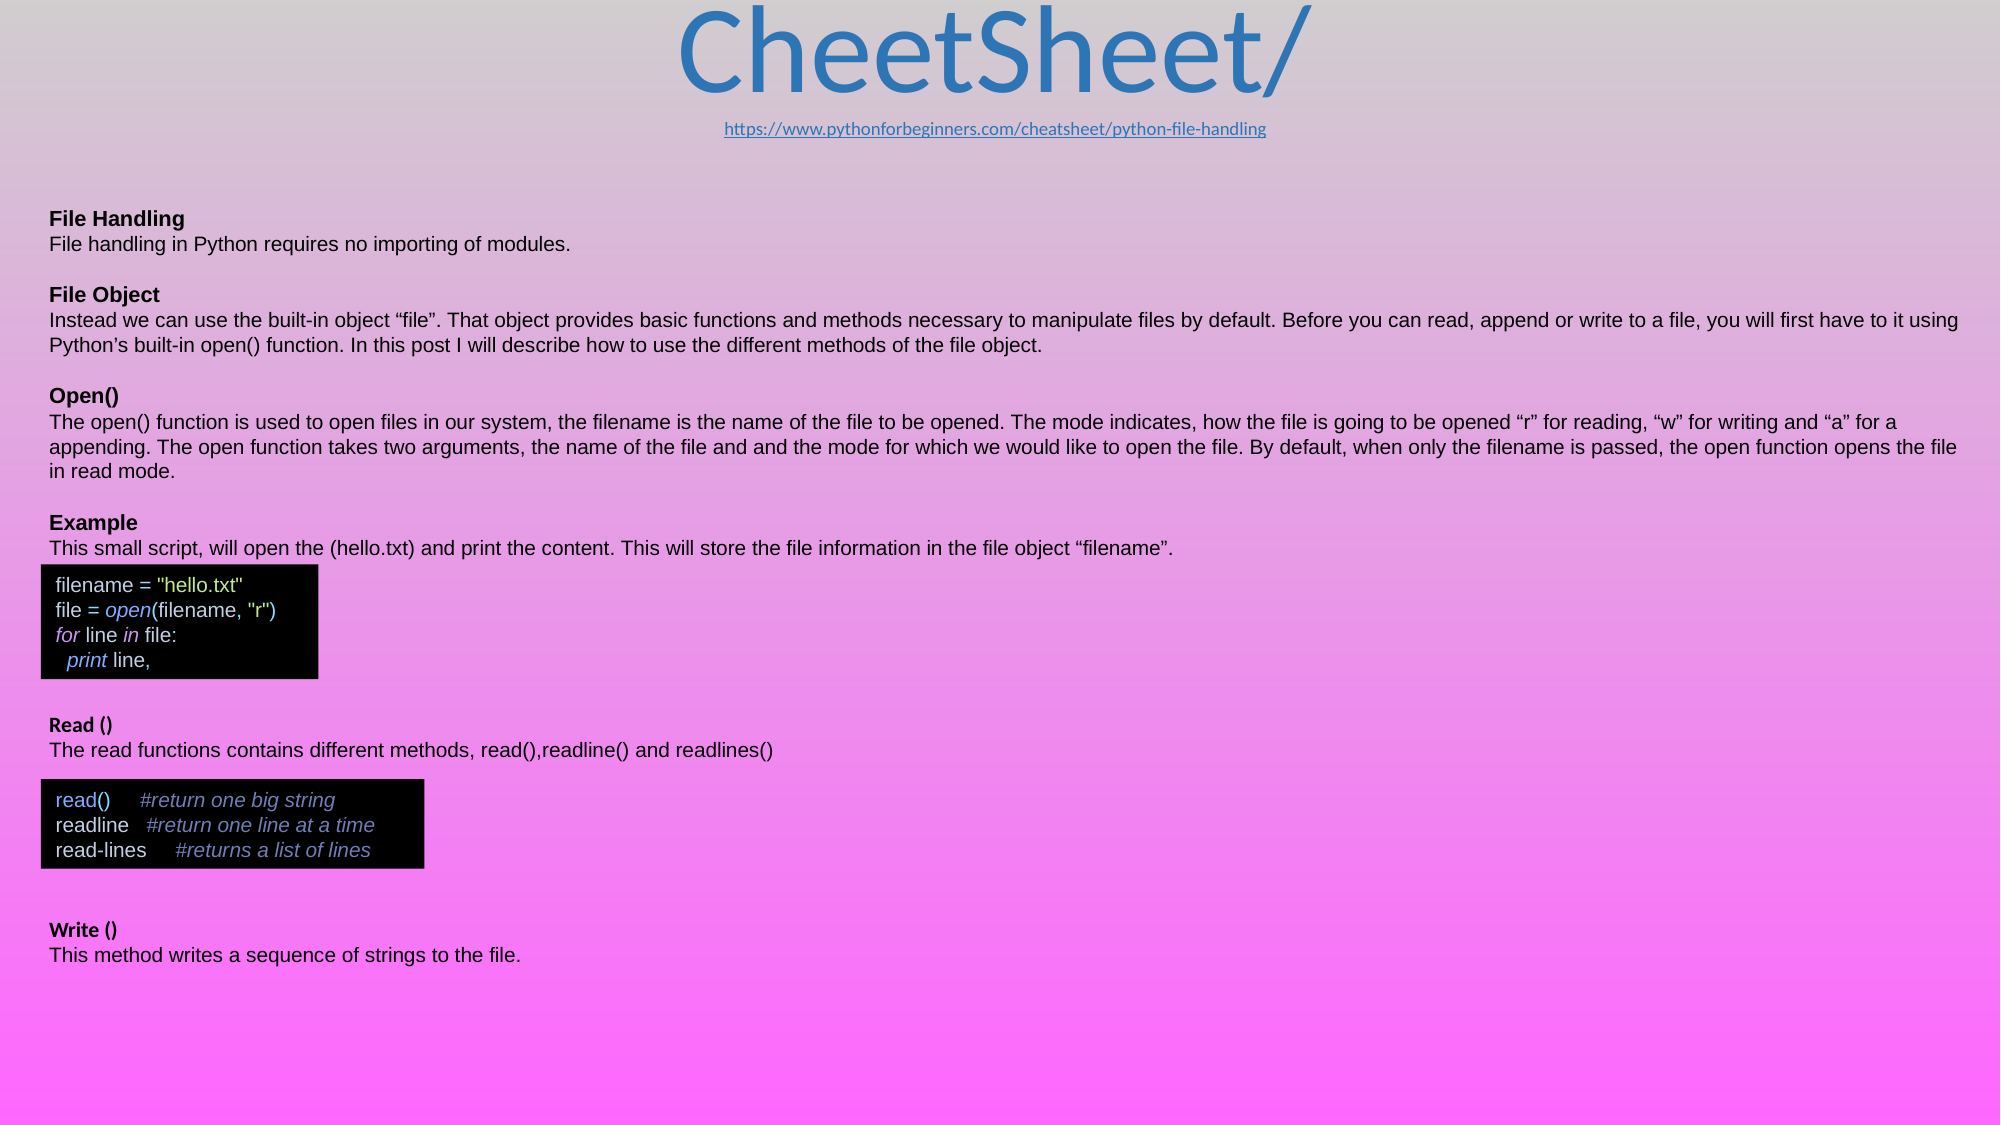

# CheetSheet/ https://www.pythonforbeginners.com/cheatsheet/python-file-handling

File Handling
File handling in Python requires no importing of modules.

File Object
Instead we can use the built-in object “file”. That object provides basic functions and methods necessary to manipulate files by default. Before you can read, append or write to a file, you will first have to it using Python’s built-in open() function. In this post I will describe how to use the different methods of the file object.

Open()
The open() function is used to open files in our system, the filename is the name of the file to be opened. The mode indicates, how the file is going to be opened “r” for reading, “w” for writing and “a” for a appending. The open function takes two arguments, the name of the file and and the mode for which we would like to open the file. By default, when only the filename is passed, the open function opens the file in read mode.

Example
This small script, will open the (hello.txt) and print the content. This will store the file information in the file object “filename”.

Read ()
The read functions contains different methods, read(),readline() and readlines()

Write ()
This method writes a sequence of strings to the file.

filename = "hello.txt"
file = open(filename, "r")
for line in file:
  print line,
read()     #return one big string
readline   #return one line at a time
read-lines     #returns a list of lines

291